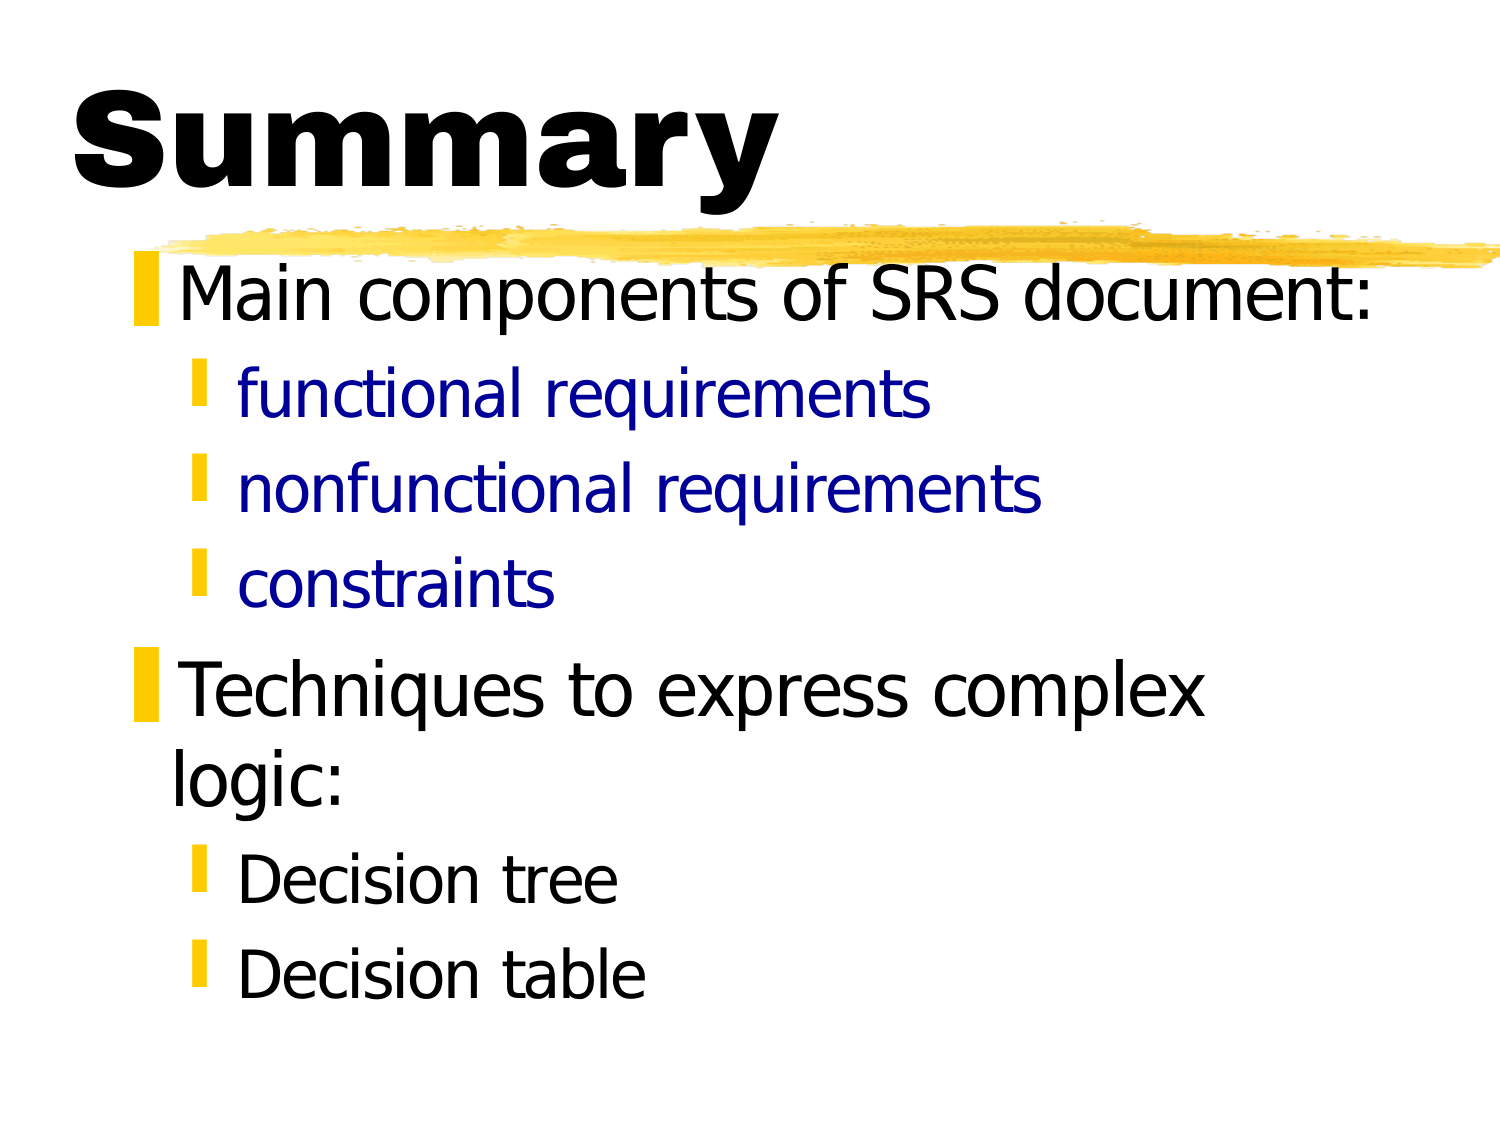

# Summary
Main components of SRS document:
functional requirements
nonfunctional requirements
constraints
Techniques to express complex logic:
Decision tree
Decision table
76